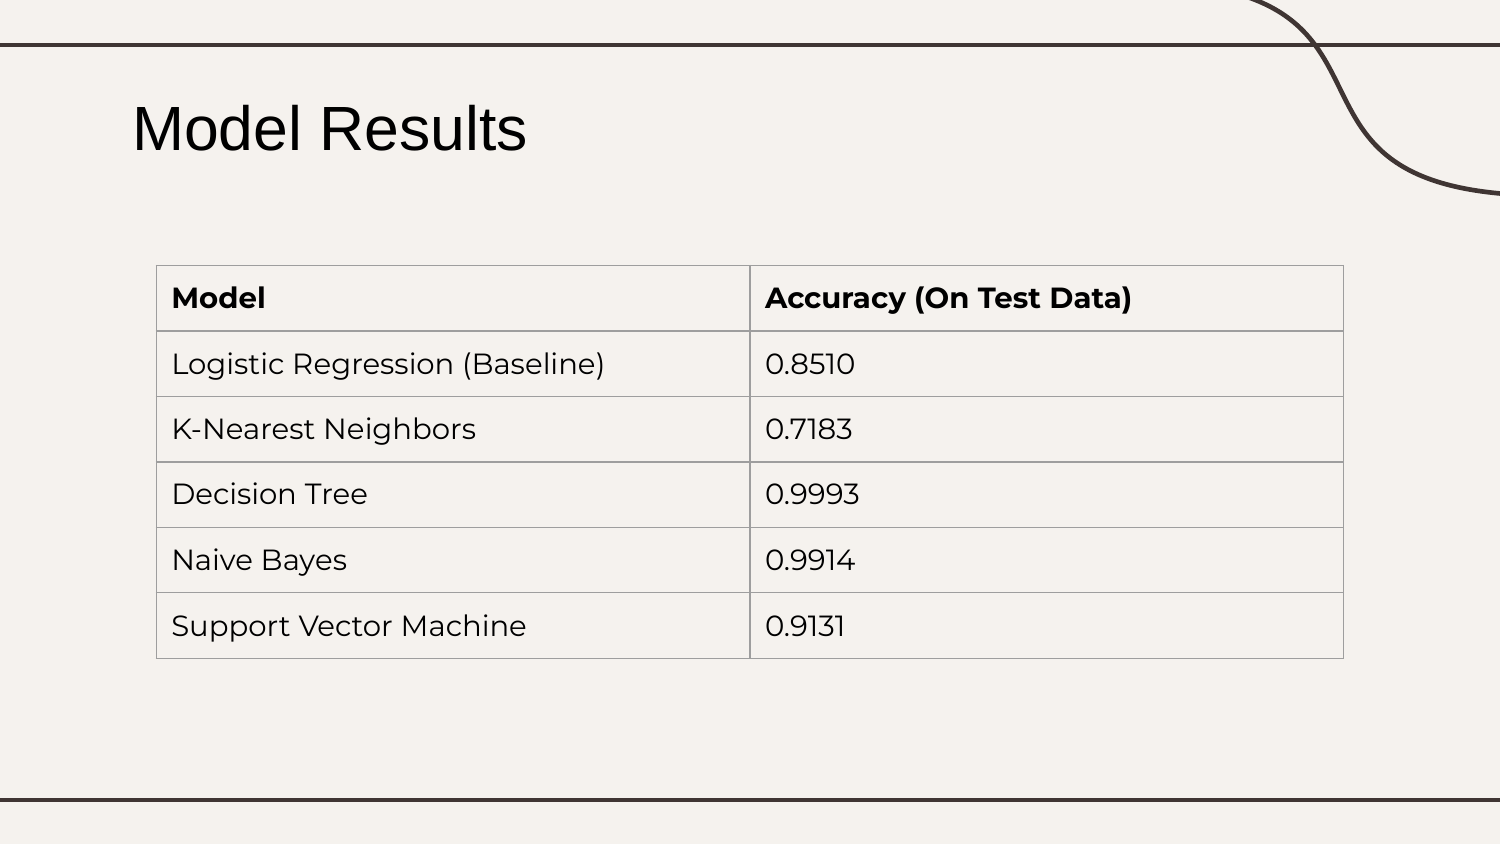

# Model Results
| Model | Accuracy (On Test Data) |
| --- | --- |
| Logistic Regression (Baseline) | 0.8510 |
| K-Nearest Neighbors | 0.7183 |
| Decision Tree | 0.9993 |
| Naive Bayes | 0.9914 |
| Support Vector Machine | 0.9131 |